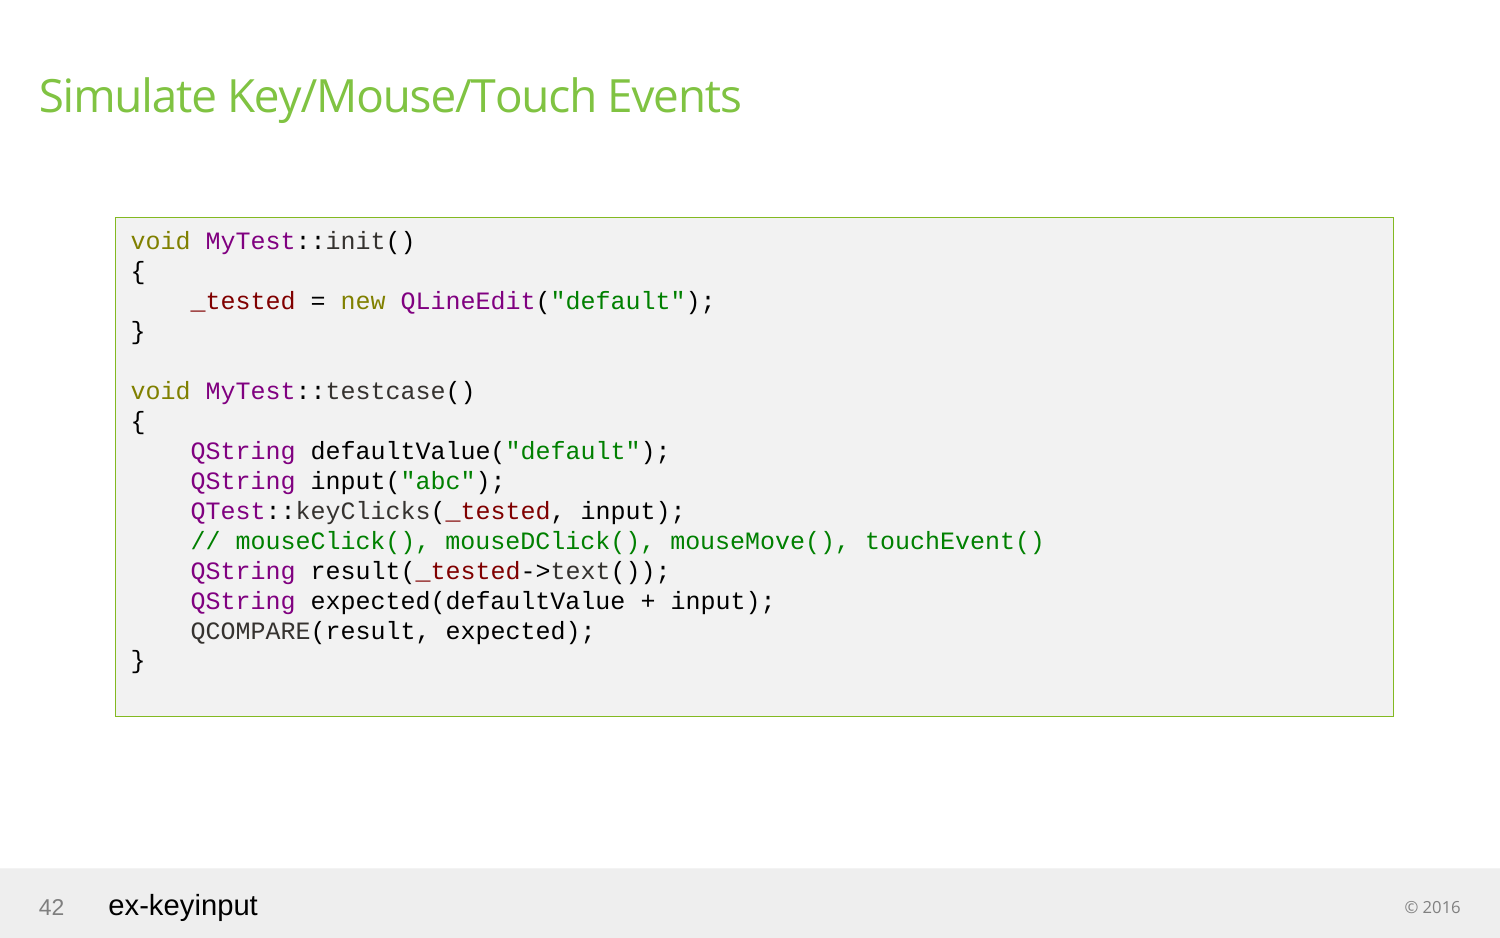

# Simulate Key/Mouse/Touch Events
void MyTest::init()
{
    _tested = new QLineEdit("default");
}

void MyTest::testcase()
{
    QString defaultValue("default");
    QString input("abc");
    QTest::keyClicks(_tested, input);
    // mouseClick(), mouseDClick(), mouseMove(), touchEvent()
    QString result(_tested->text());
    QString expected(defaultValue + input);
    QCOMPARE(result, expected);
}
42
ex-keyinput
© 2016